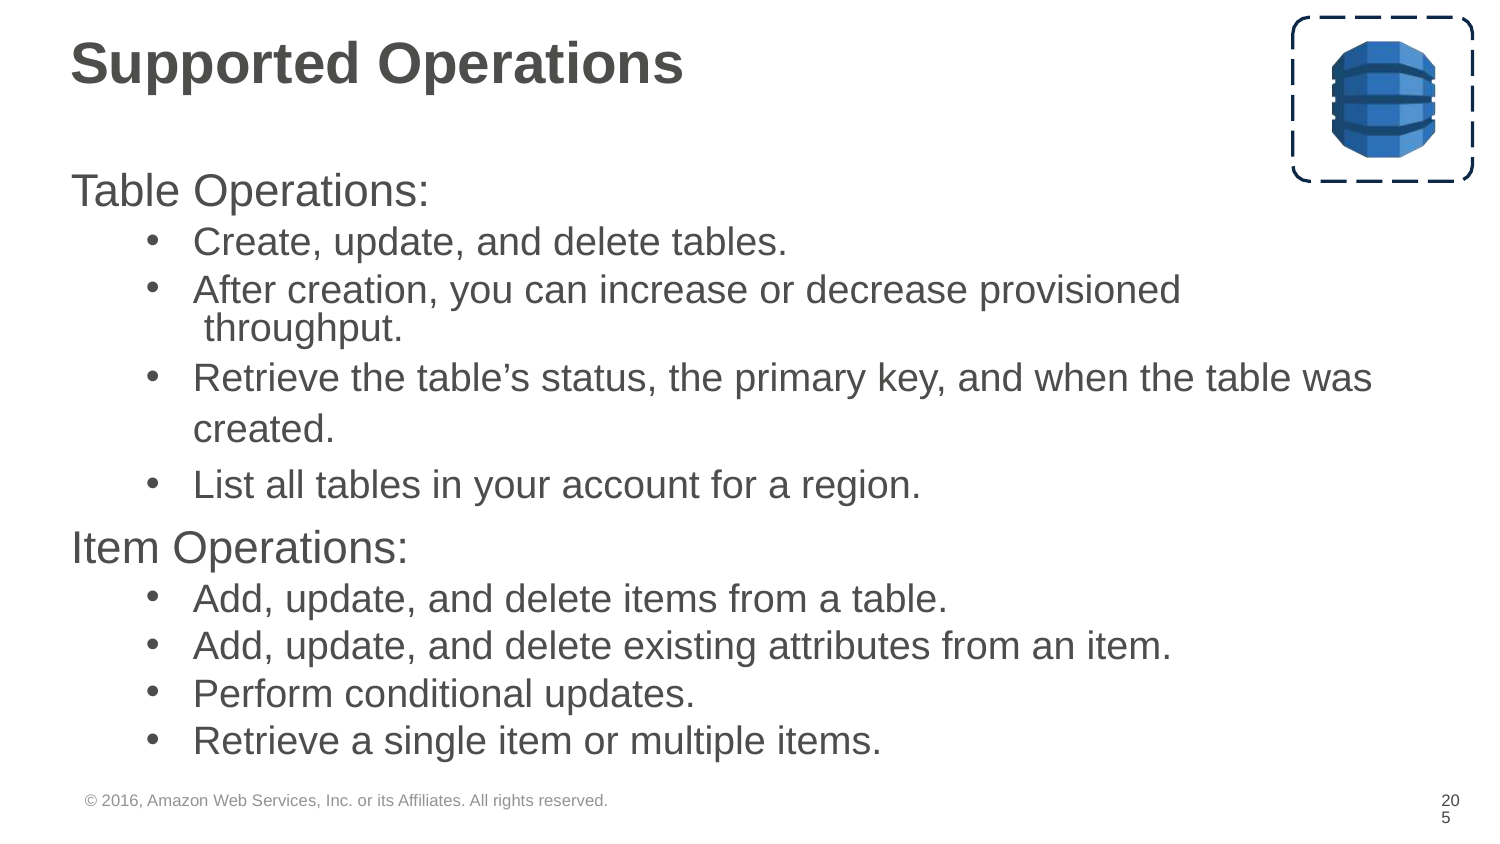

# Supported Operations
Table Operations:
Create, update, and delete tables.
After creation, you can increase or decrease provisioned  throughput.
Retrieve the table’s status, the primary key, and when the table was
created.
List all tables in your account for a region.
Item Operations:
Add, update, and delete items from a table.
Add, update, and delete existing attributes from an item.
Perform conditional updates.
Retrieve a single item or multiple items.
© 2016, Amazon Web Services, Inc. or its Affiliates. All rights reserved.
205